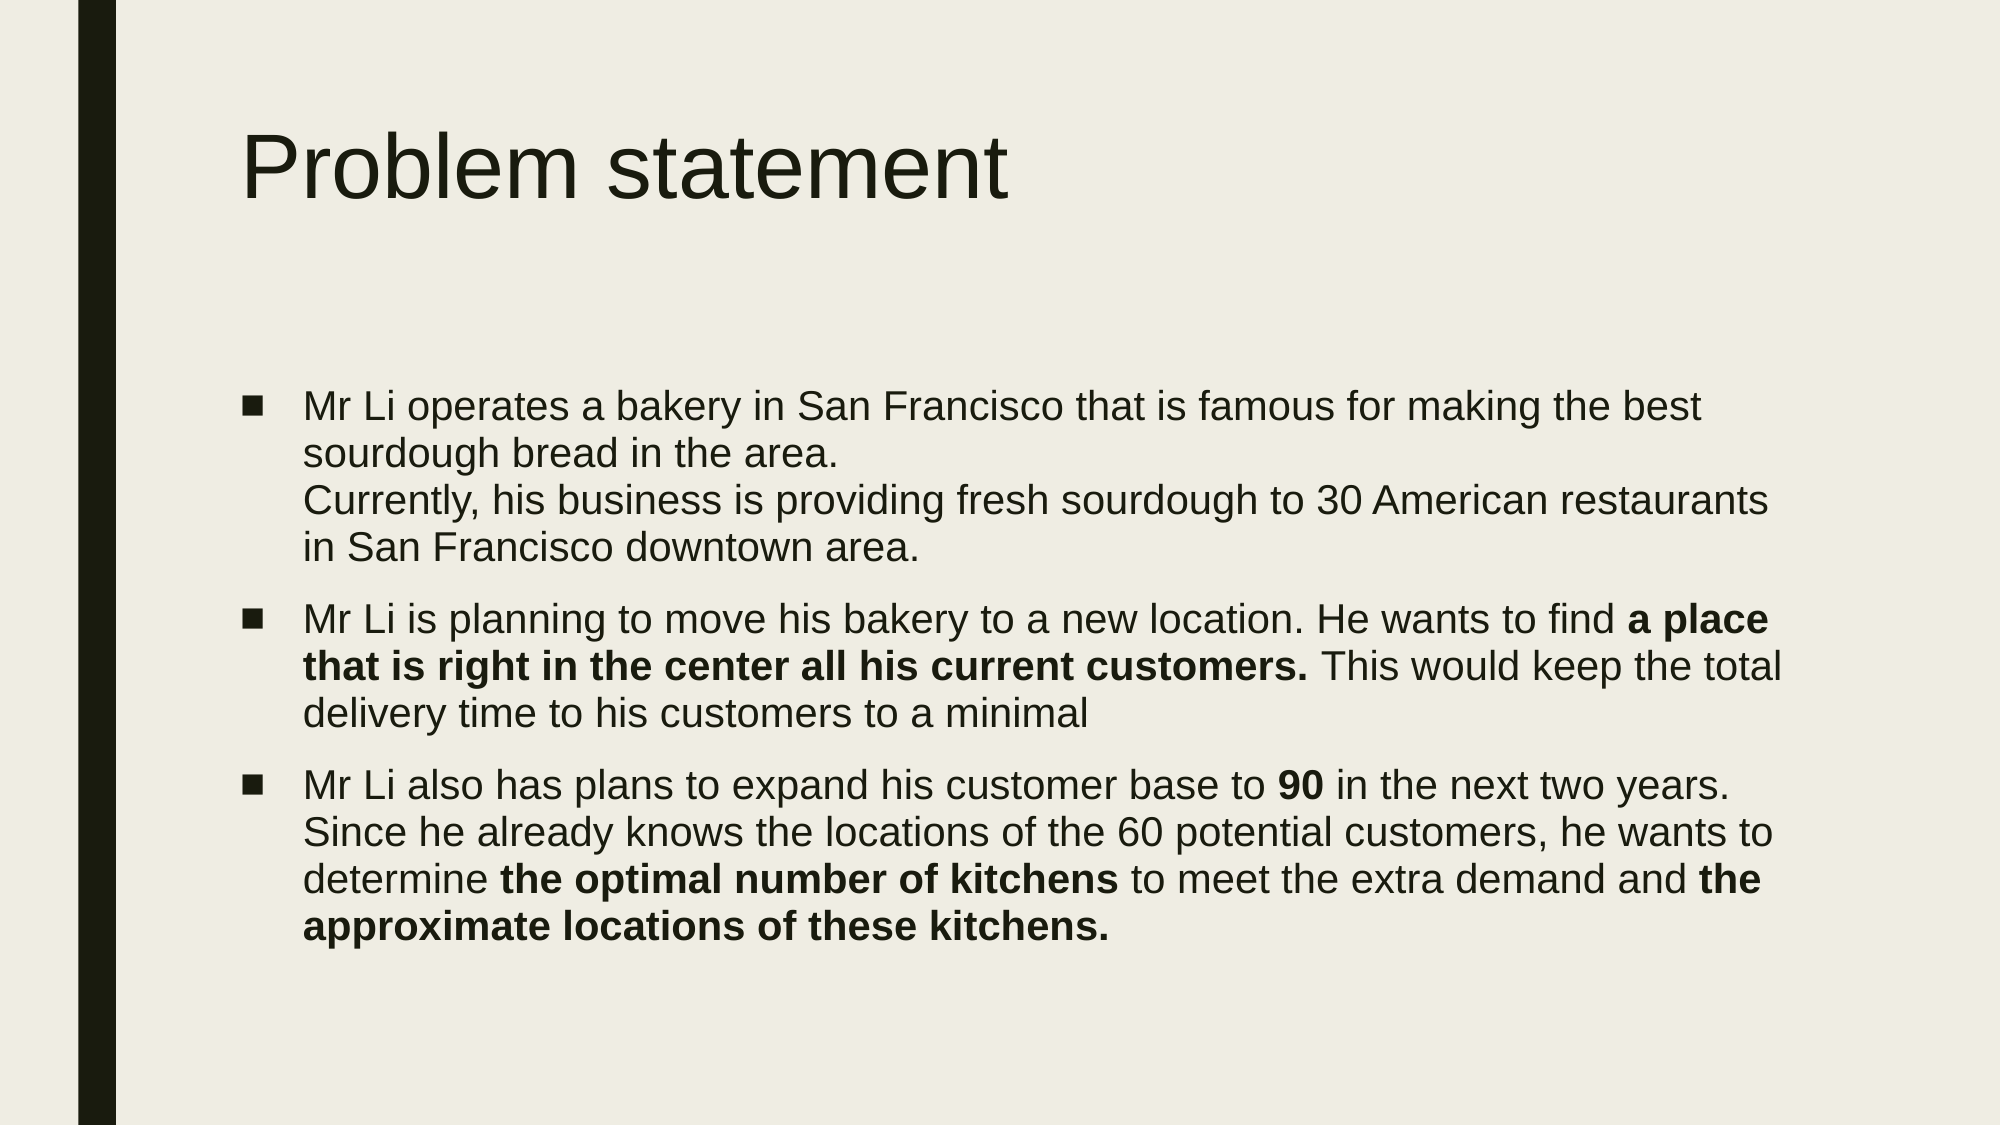

# Problem statement
Mr Li operates a bakery in San Francisco that is famous for making the best sourdough bread in the area.
Currently, his business is providing fresh sourdough to 30 American restaurants in San Francisco downtown area.
Mr Li is planning to move his bakery to a new location. He wants to find a place that is right in the center all his current customers. This would keep the total delivery time to his customers to a minimal
Mr Li also has plans to expand his customer base to 90 in the next two years.
Since he already knows the locations of the 60 potential customers, he wants to determine the optimal number of kitchens to meet the extra demand and the approximate locations of these kitchens.